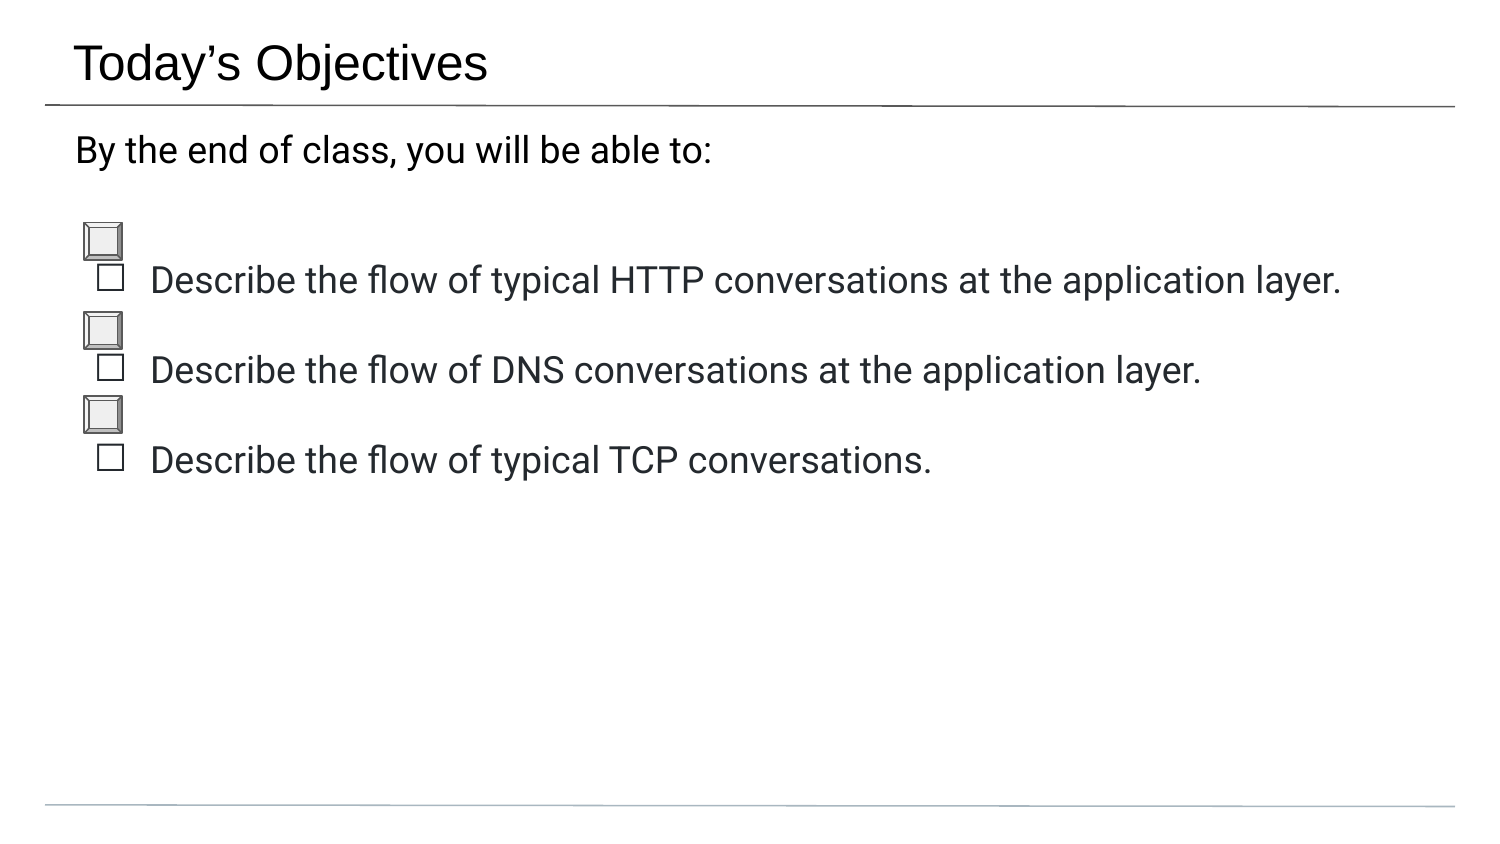

# Today’s Objectives

By the end of class, you will be able to:

Describe the flow of typical HTTP conversations at the application layer.
Describe the flow of DNS conversations at the application layer.
Describe the flow of typical TCP conversations.